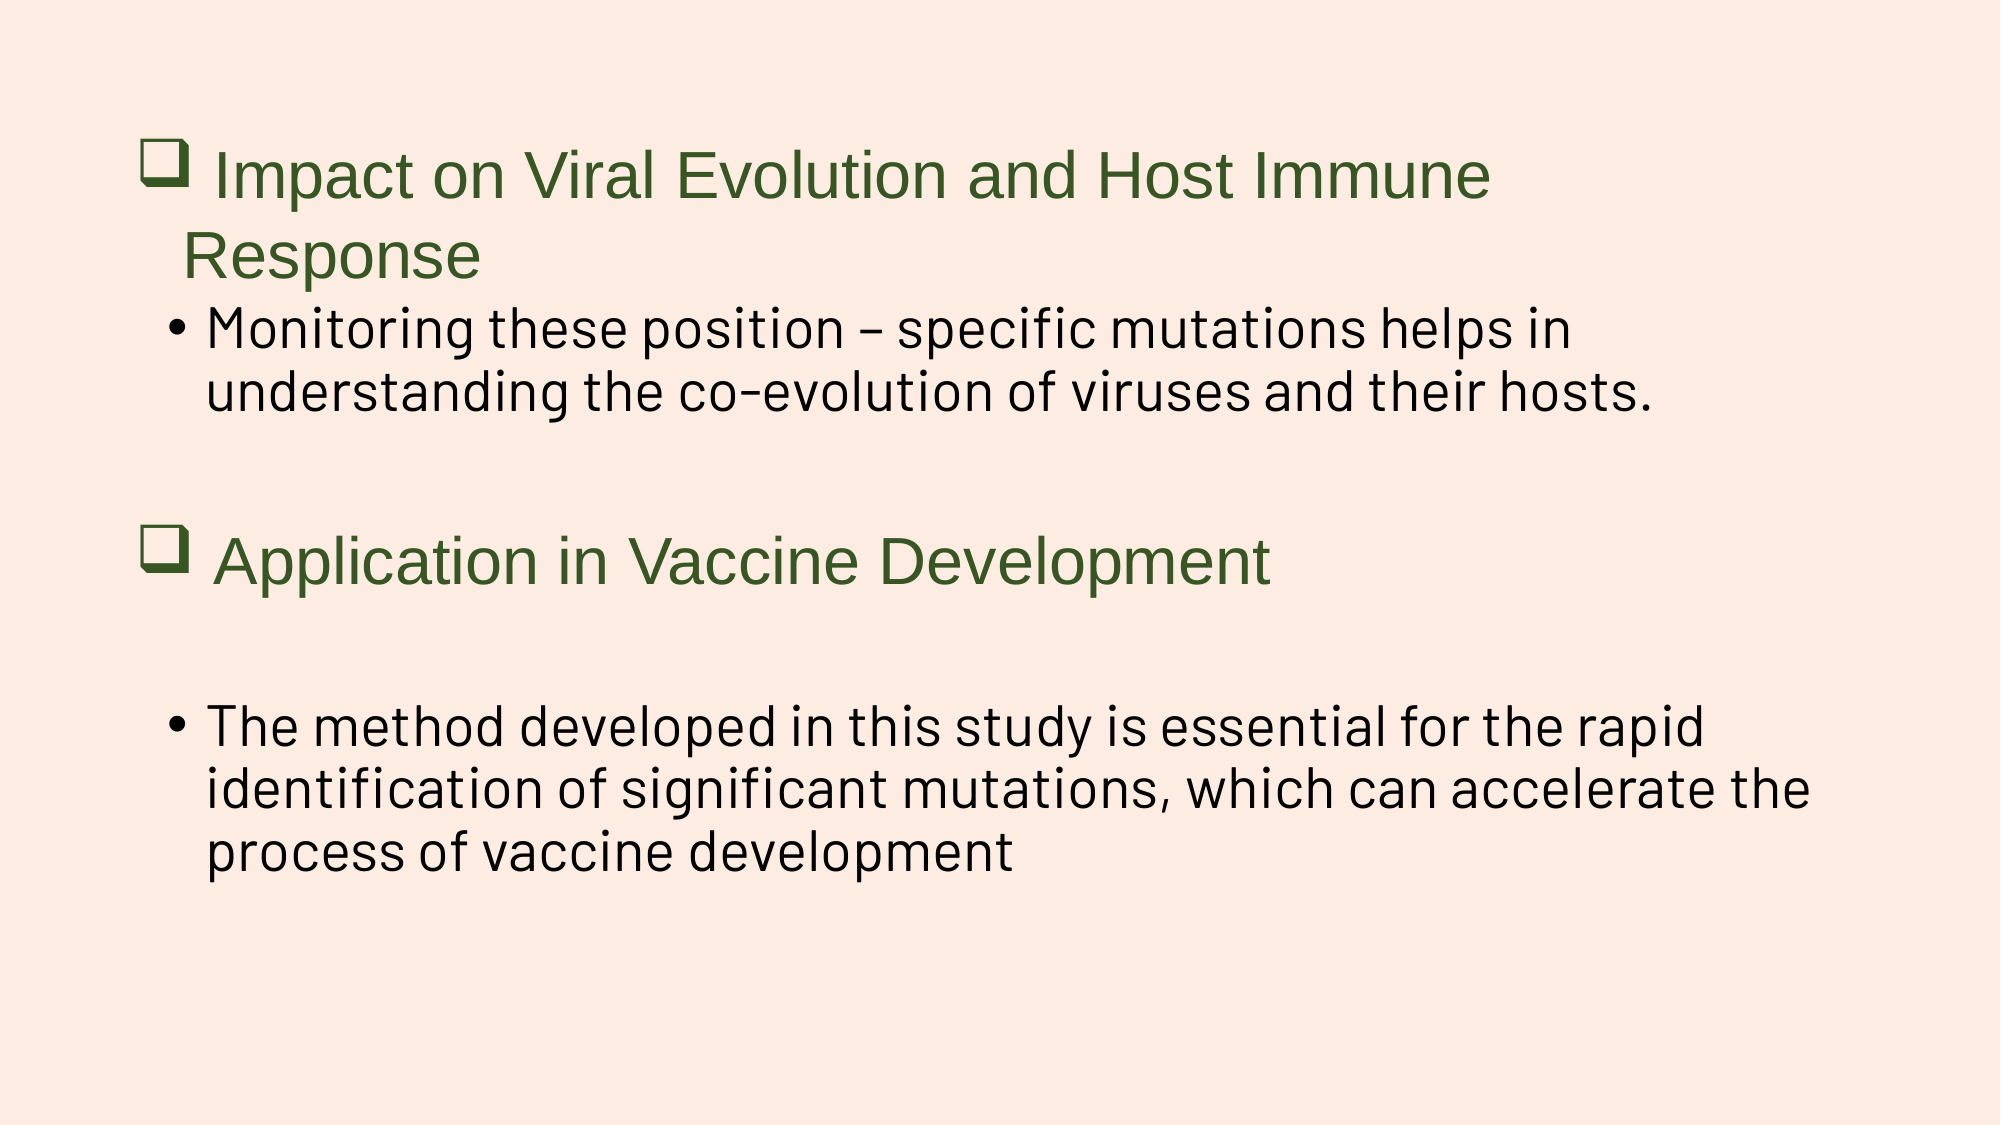

Impact on Viral Evolution and Host Immune Response
Monitoring these position – specific mutations helps in understanding the co-evolution of viruses and their hosts.

The method developed in this study is essential for the rapid identification of significant mutations, which can accelerate the process of vaccine development
 Application in Vaccine Development